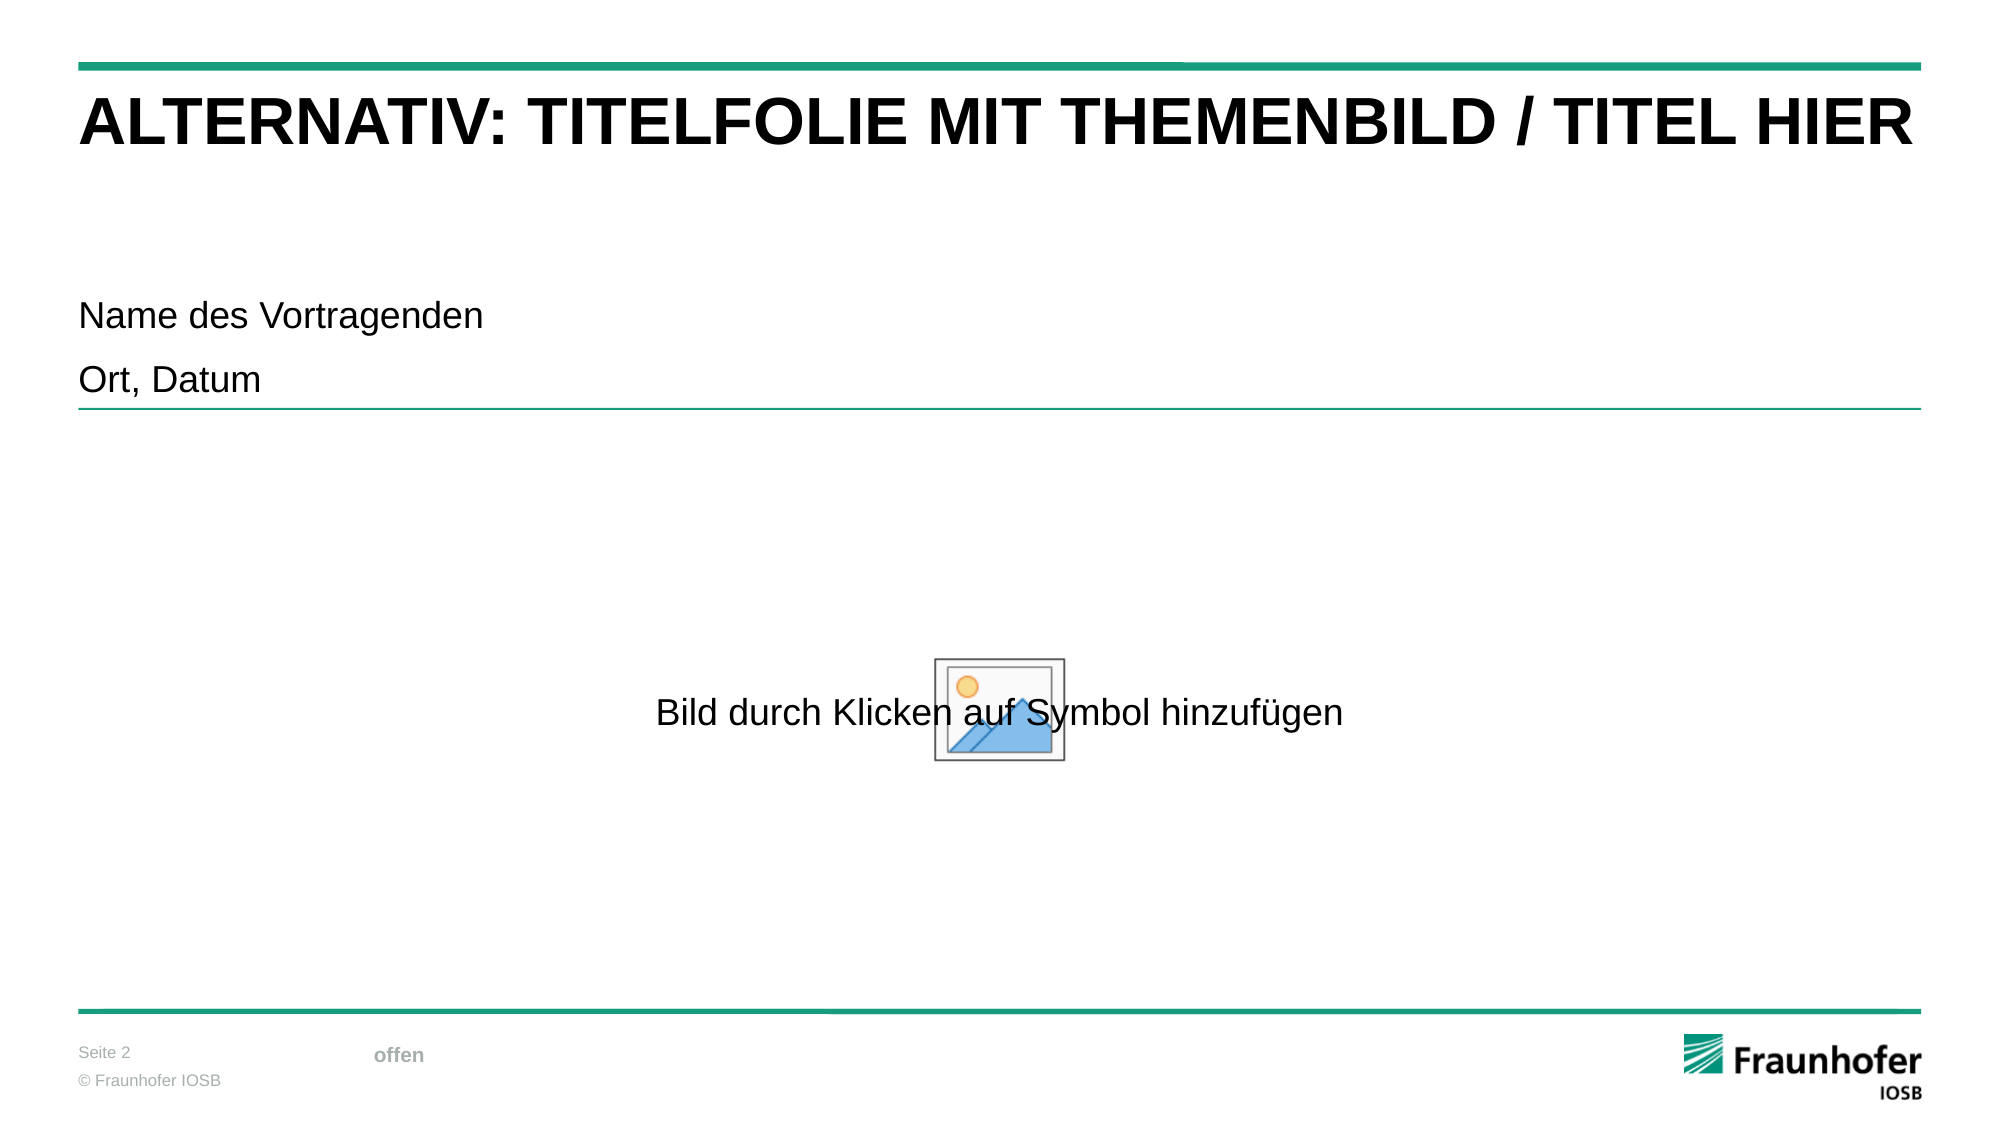

# Alternativ: TITELFOLIE MIT THEMENBILD / TITEL HIER
Name des Vortragenden
Ort, Datum

Seite 2
offen